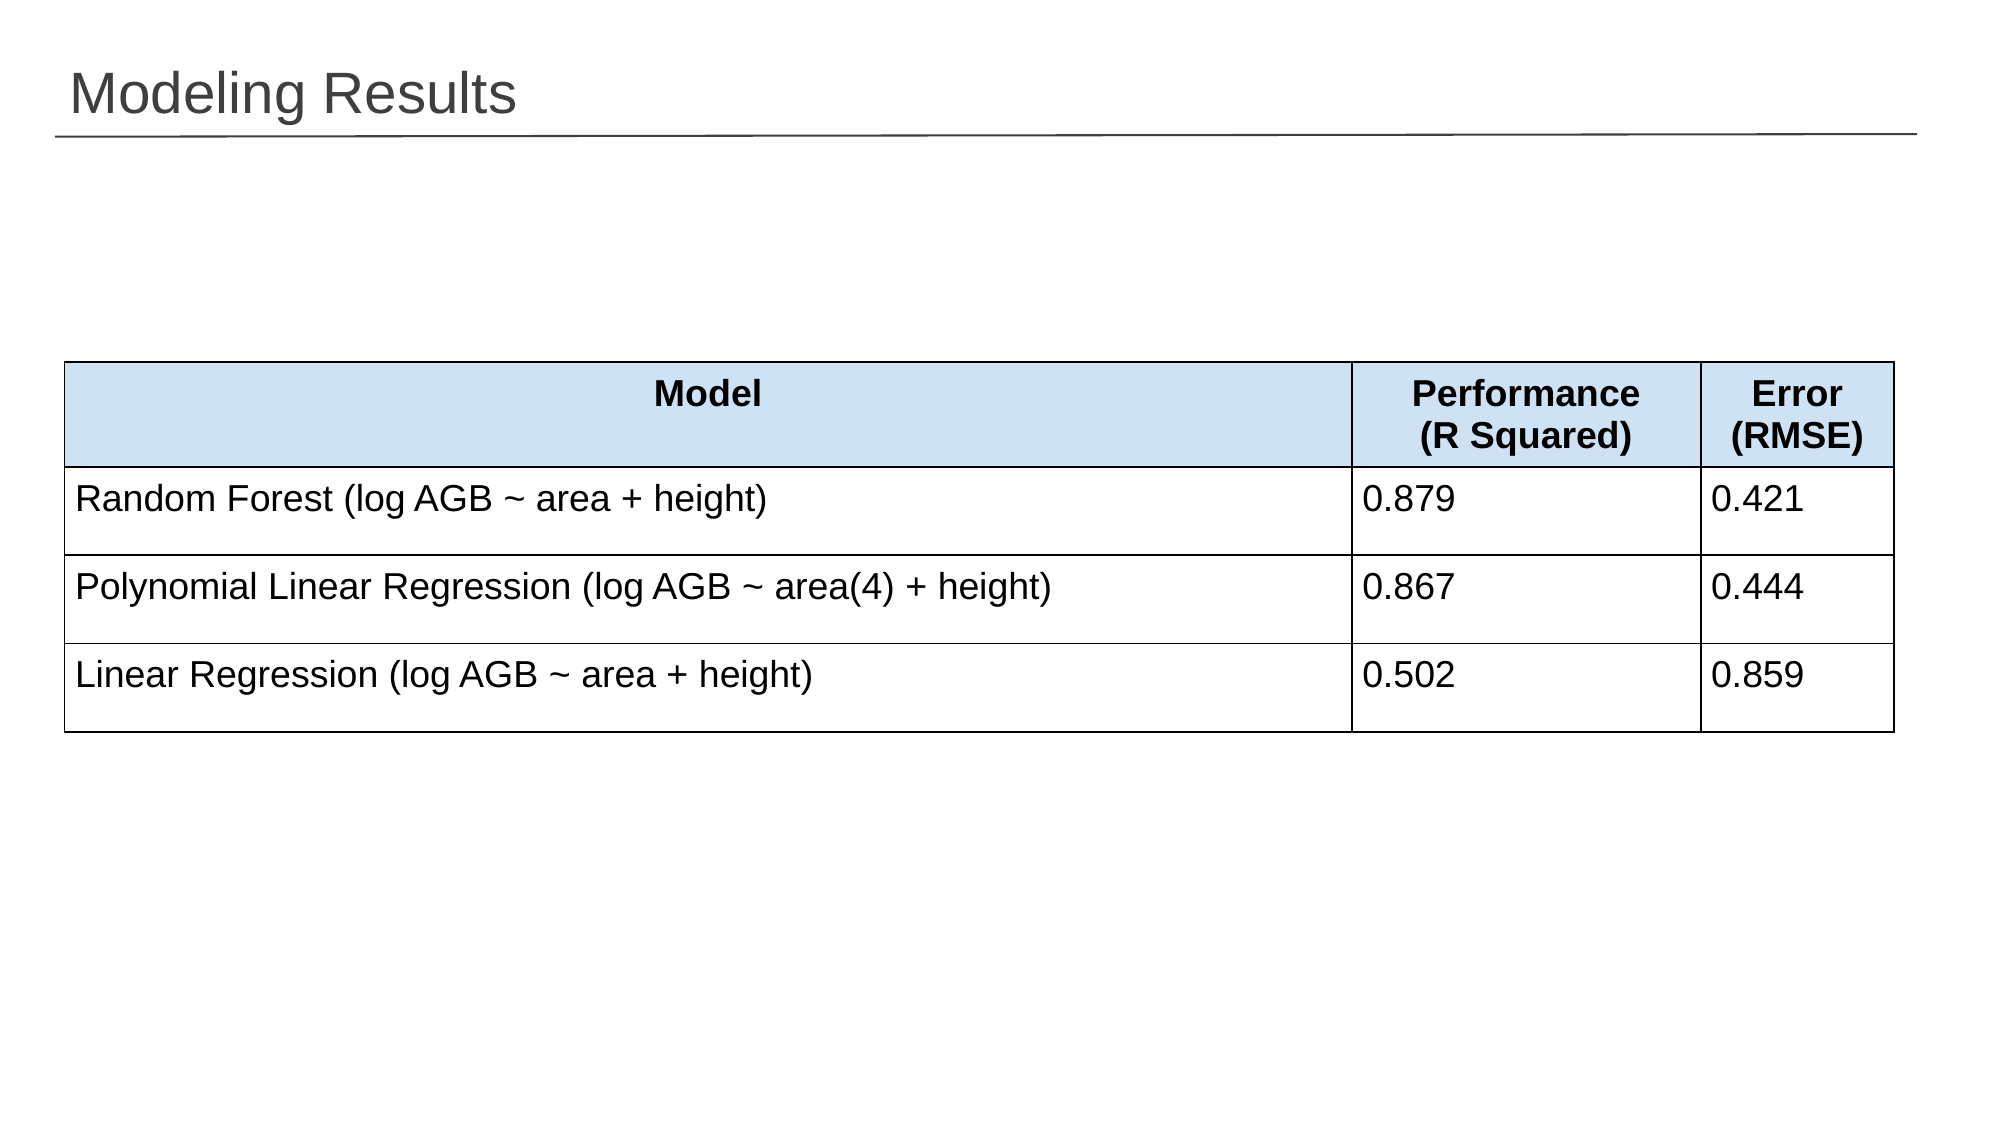

# Modeling Results
| Model | Performance (R Squared) | Error (RMSE) |
| --- | --- | --- |
| Random Forest (log AGB ~ area + height) | 0.879 | 0.421 |
| Polynomial Linear Regression (log AGB ~ area(4) + height) | 0.867 | 0.444 |
| Linear Regression (log AGB ~ area + height) | 0.502 | 0.859 |